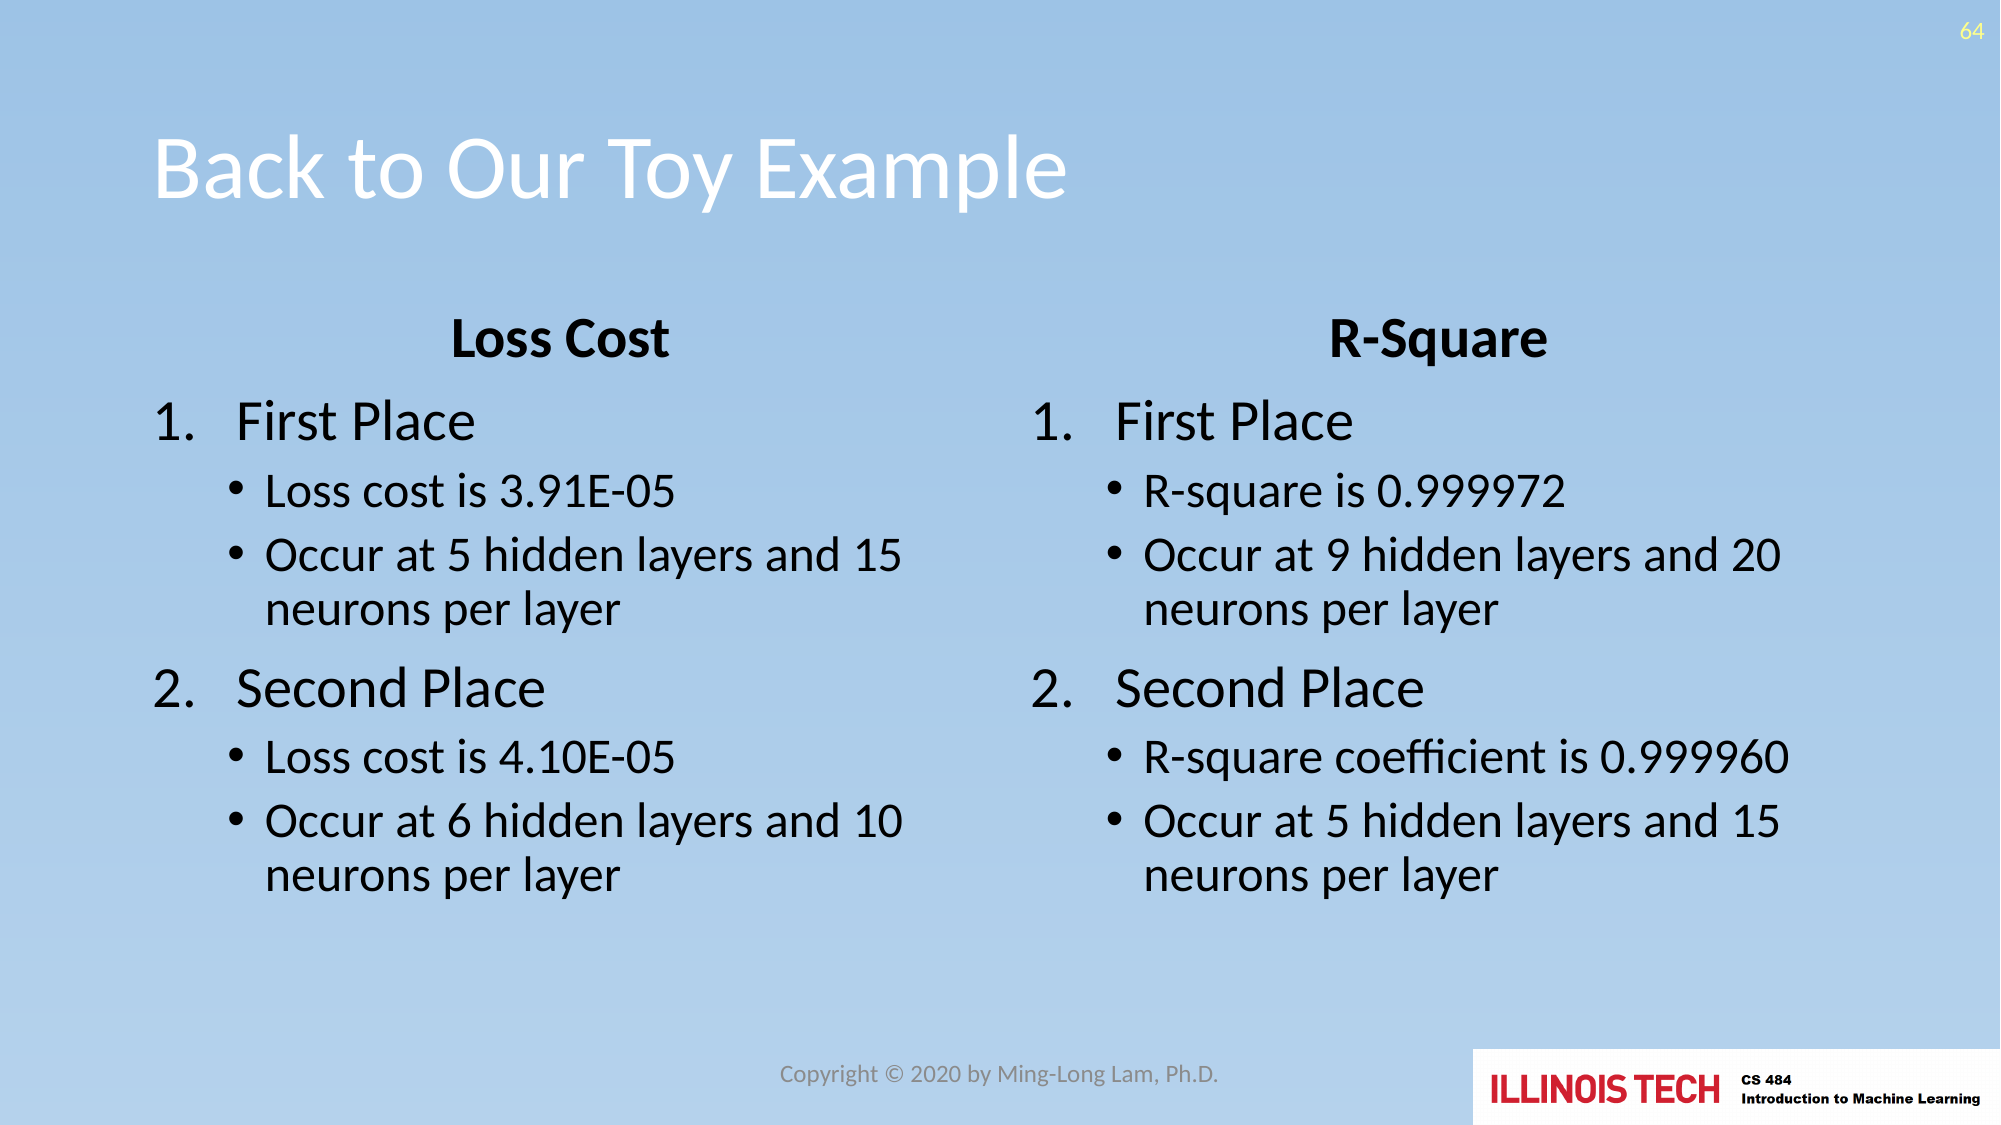

64
# Back to Our Toy Example
Loss Cost
First Place
Loss cost is 3.91E-05
Occur at 5 hidden layers and 15 neurons per layer
Second Place
Loss cost is 4.10E-05
Occur at 6 hidden layers and 10 neurons per layer
R-Square
First Place
R-square is 0.999972
Occur at 9 hidden layers and 20 neurons per layer
Second Place
R-square coefficient is 0.999960
Occur at 5 hidden layers and 15 neurons per layer
Copyright © 2020 by Ming-Long Lam, Ph.D.